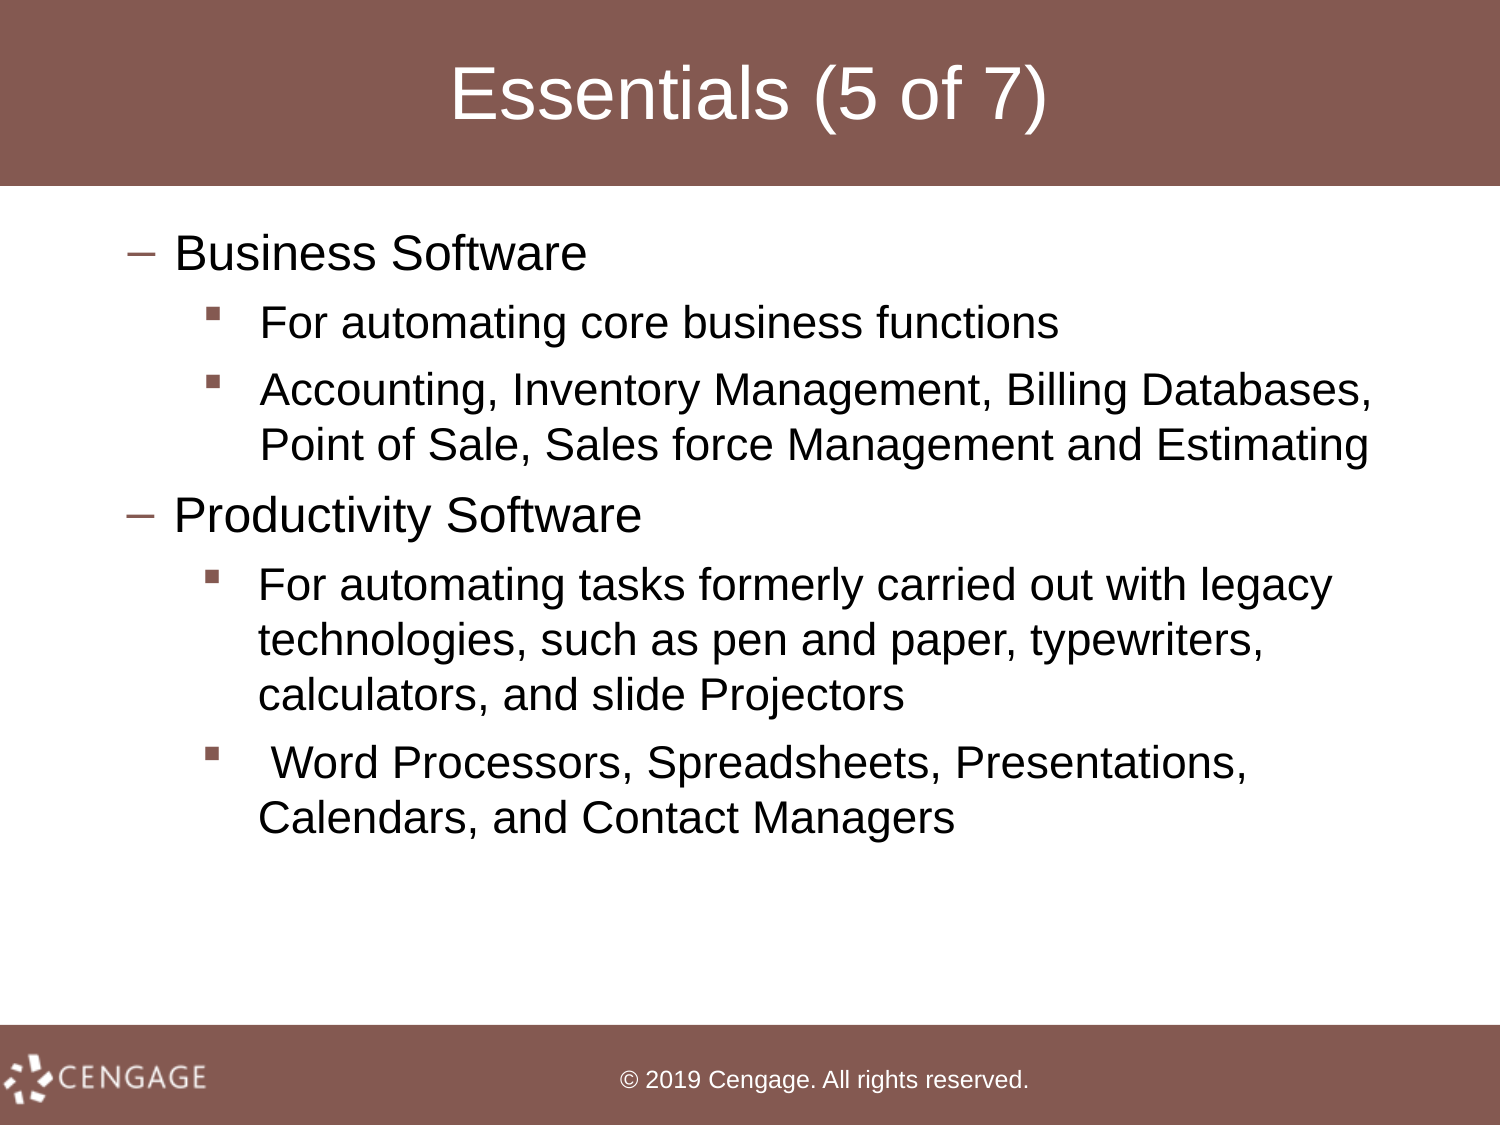

# Essentials (5 of 7)
Business Software
For automating core business functions
Accounting, Inventory Management, Billing Databases, Point of Sale, Sales force Management and Estimating
Productivity Software
For automating tasks formerly carried out with legacy technologies, such as pen and paper, typewriters, calculators, and slide Projectors
 Word Processors, Spreadsheets, Presentations, Calendars, and Contact Managers